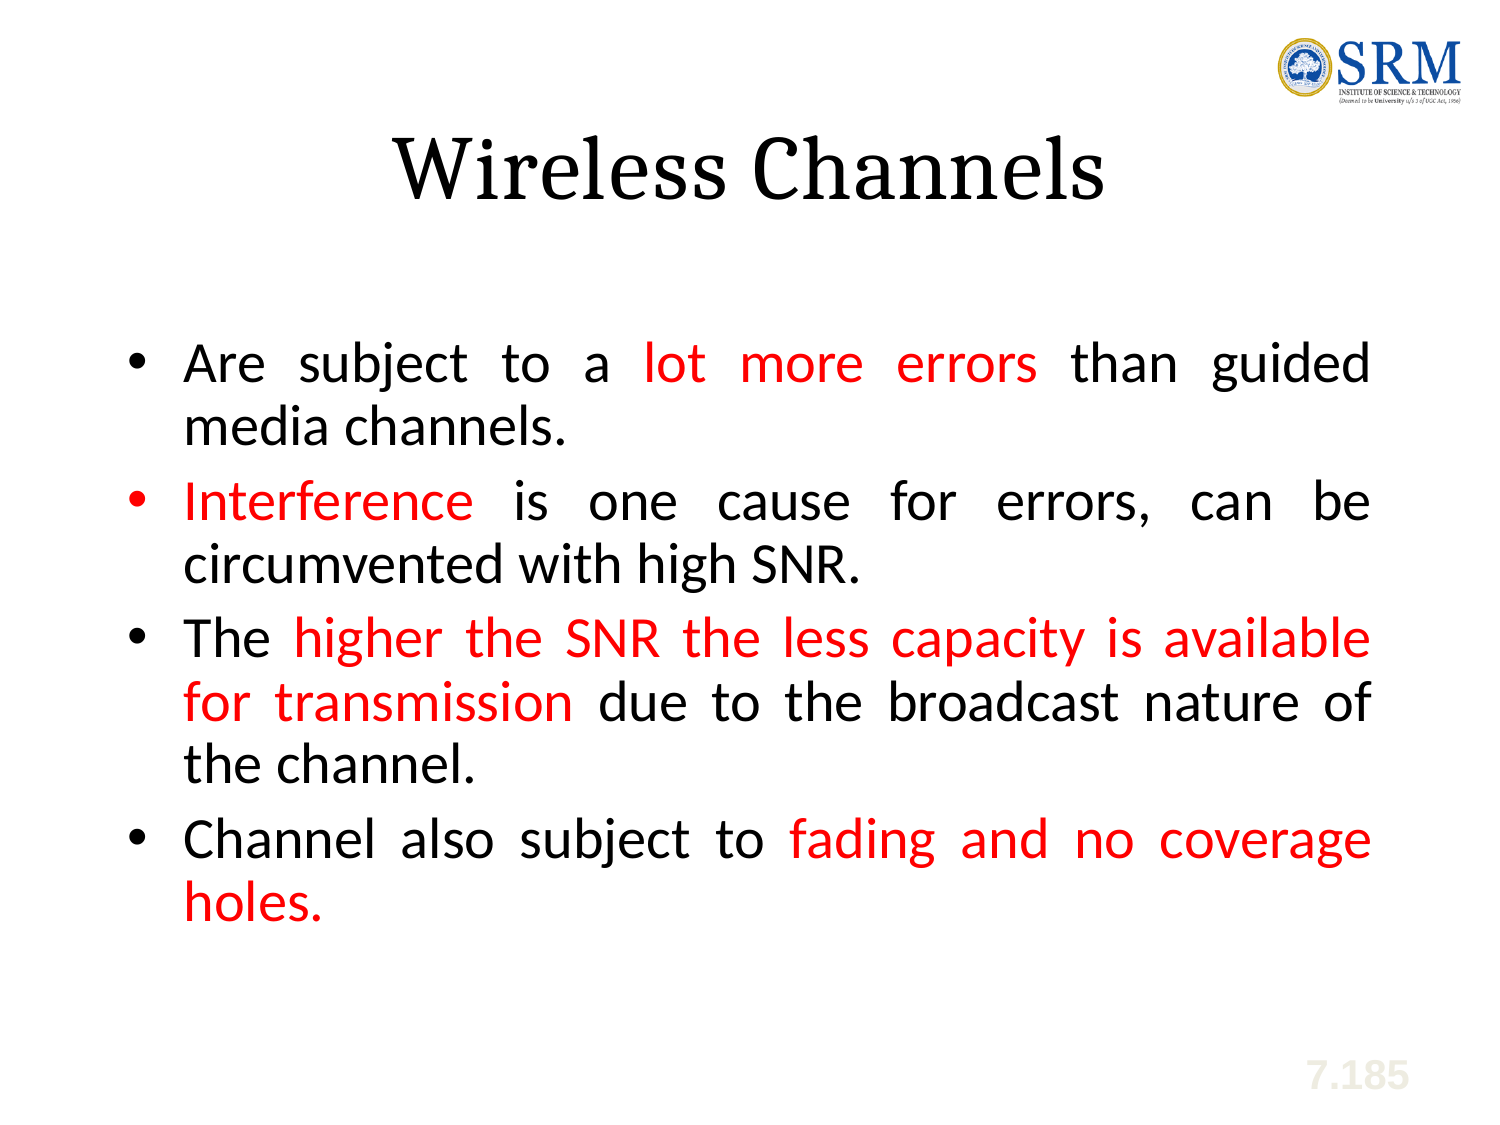

# Wireless Channels
Are subject to a lot more errors than guided media channels.
Interference is one cause for errors, can be circumvented with high SNR.
The higher the SNR the less capacity is available for transmission due to the broadcast nature of the channel.
Channel also subject to fading and no coverage holes.
7.185